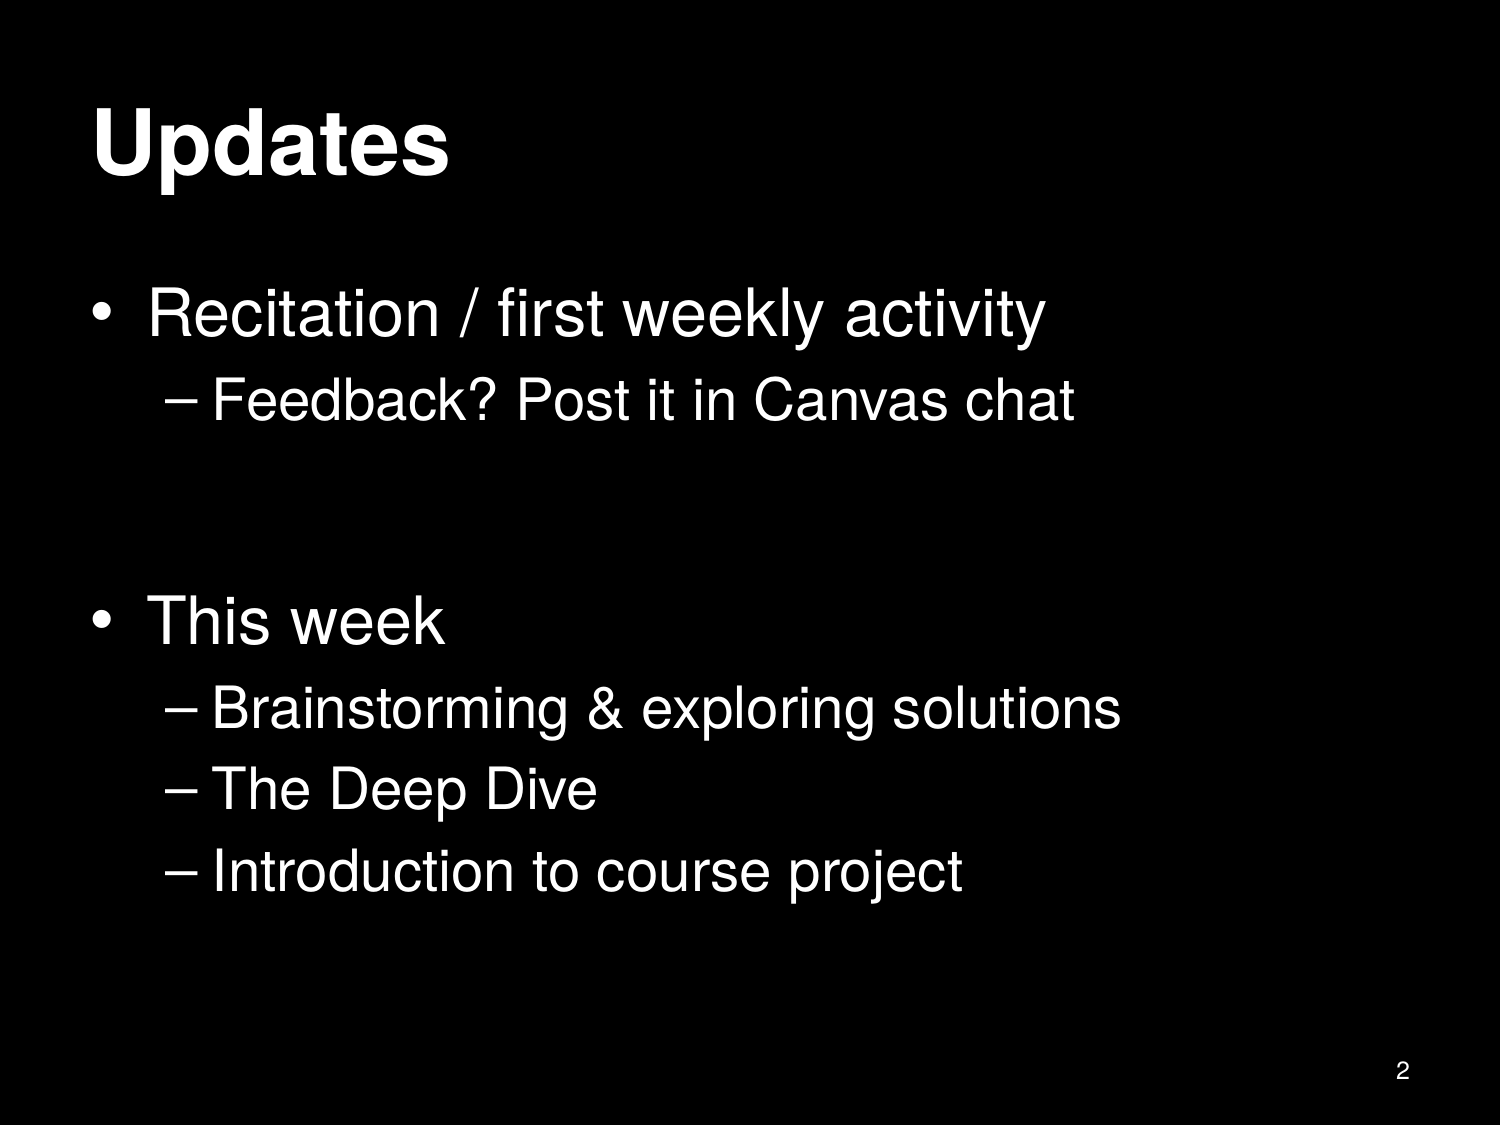

# Updates
Recitation / first weekly activity
Feedback? Post it in Canvas chat

This week
Brainstorming & exploring solutions
The Deep Dive
Introduction to course project

2